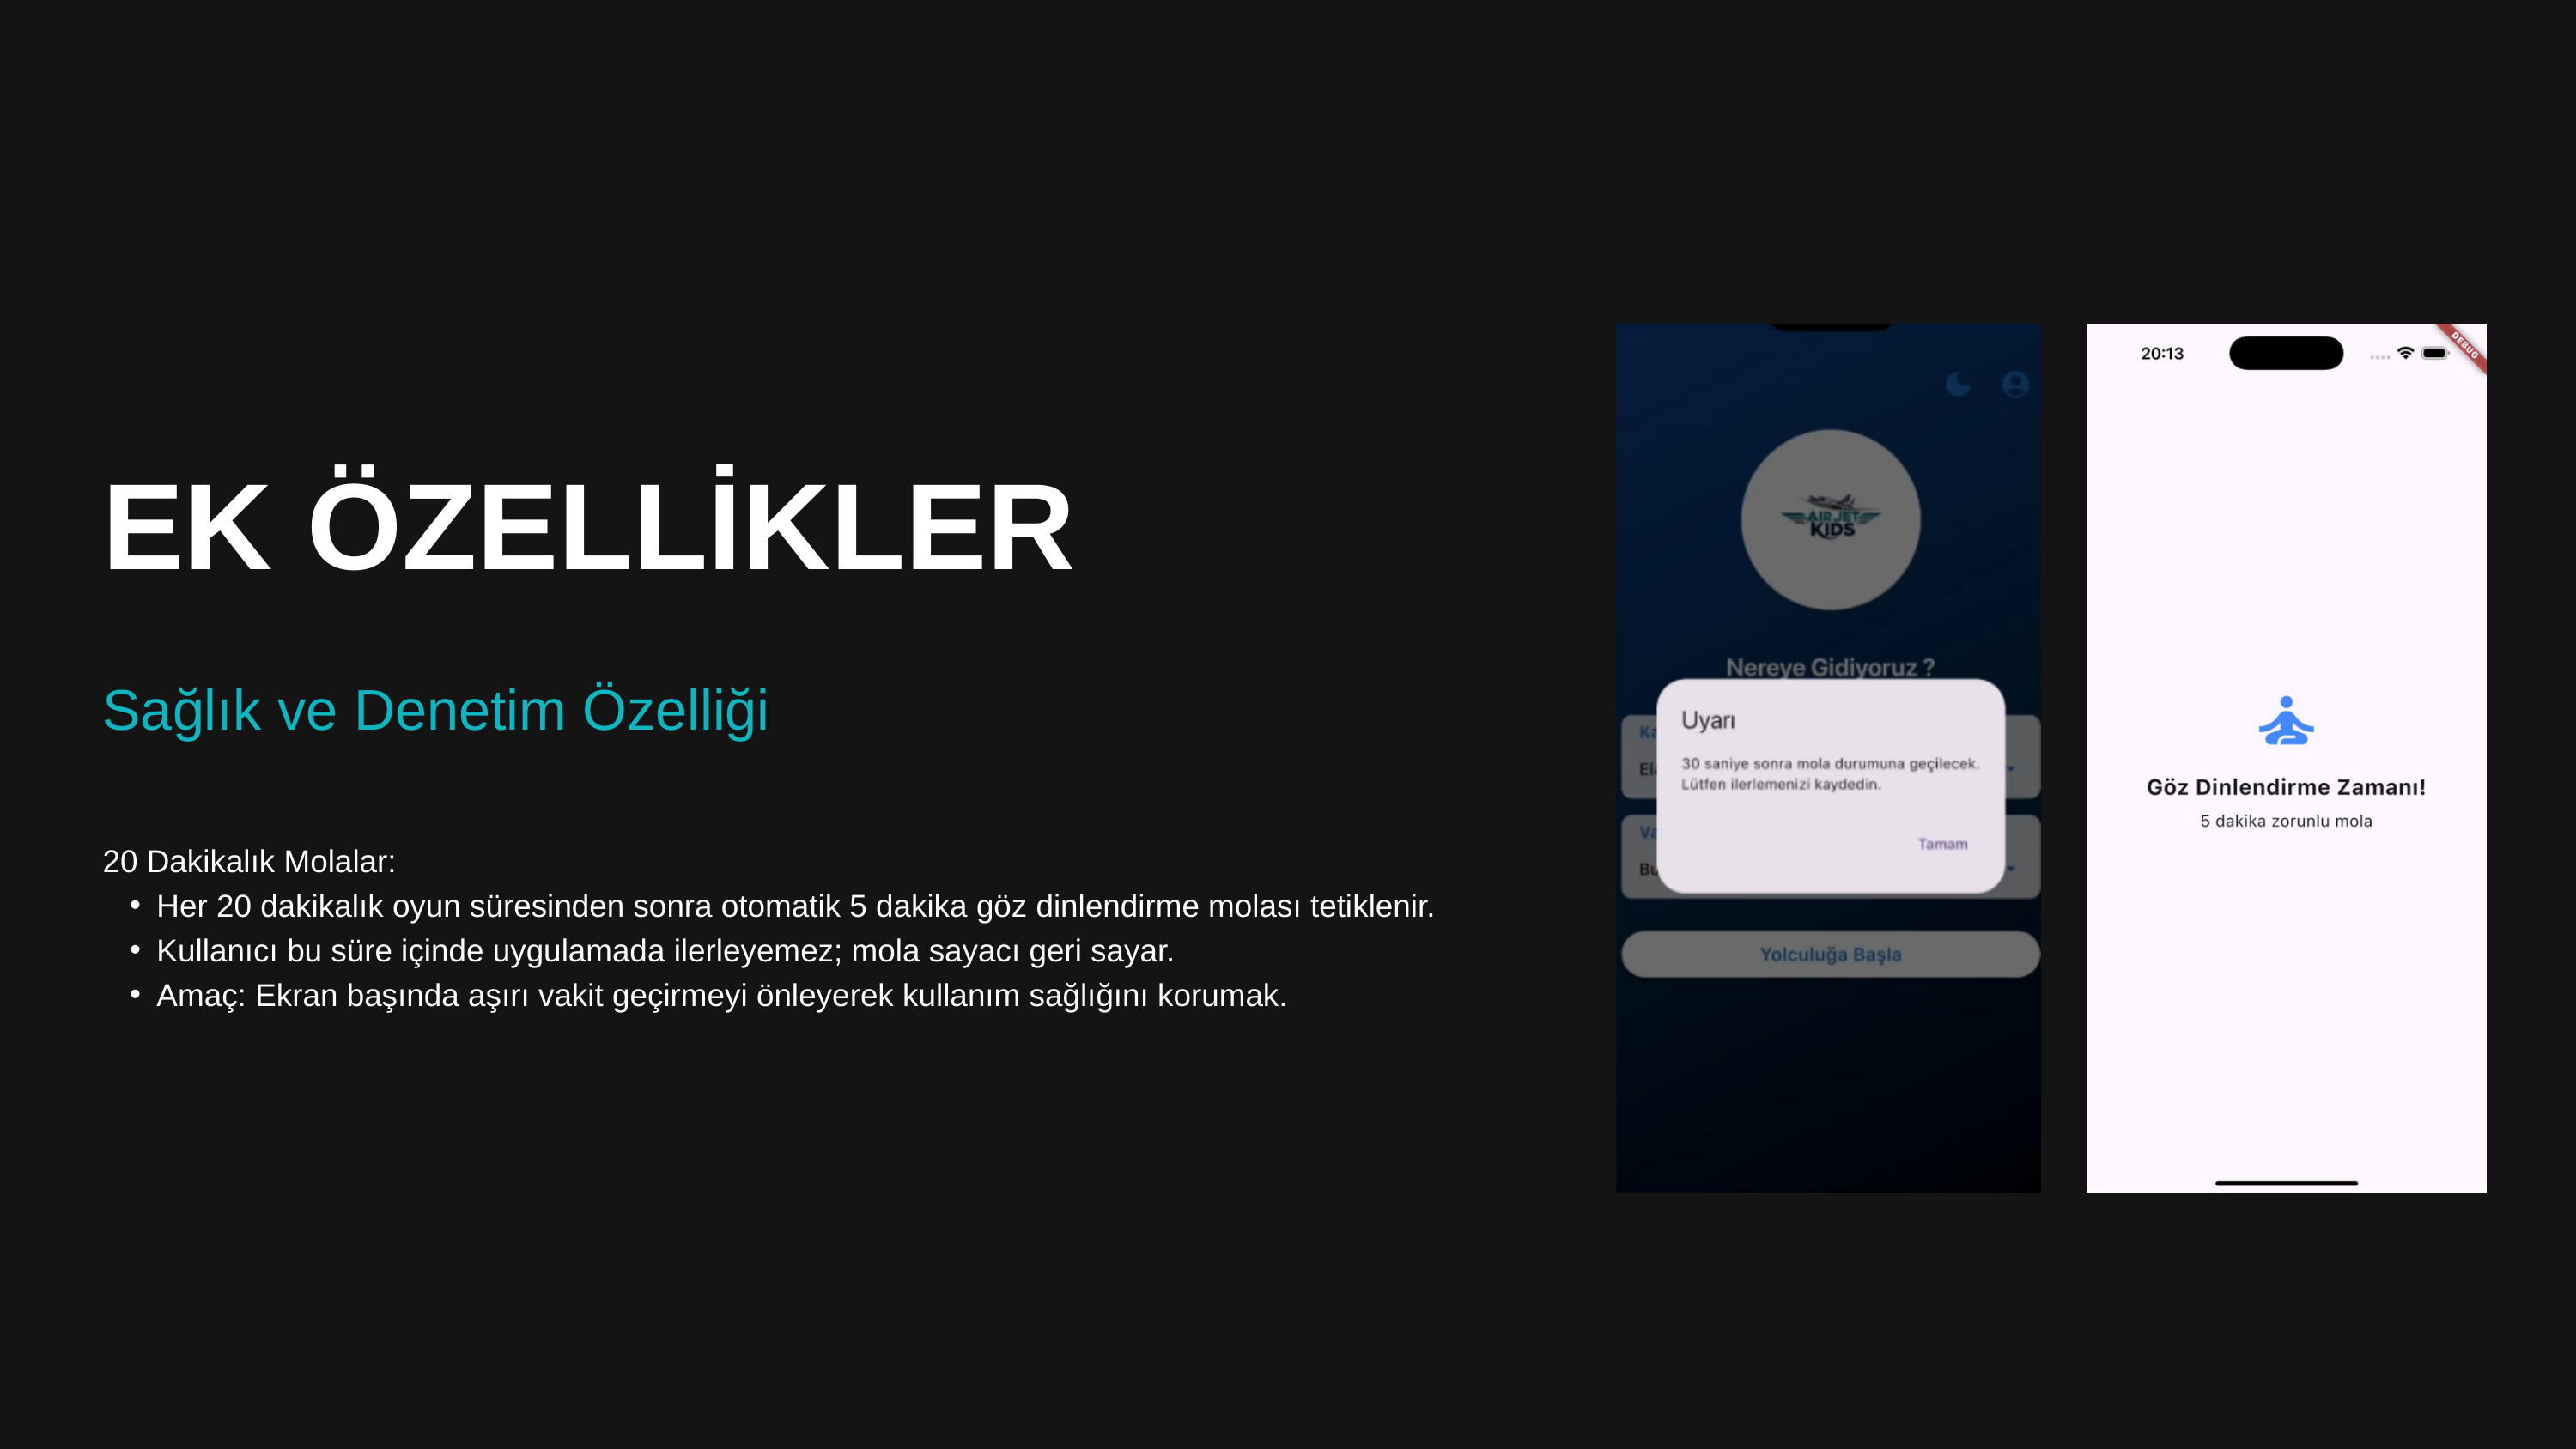

EK ÖZELLİKLER
Sağlık ve Denetim Özelliği
20 Dakikalık Molalar:
Her 20 dakikalık oyun süresinden sonra otomatik 5 dakika göz dinlendirme molası tetiklenir.
Kullanıcı bu süre içinde uygulamada ilerleyemez; mola sayacı geri sayar.
Amaç: Ekran başında aşırı vakit geçirmeyi önleyerek kullanım sağlığını korumak.